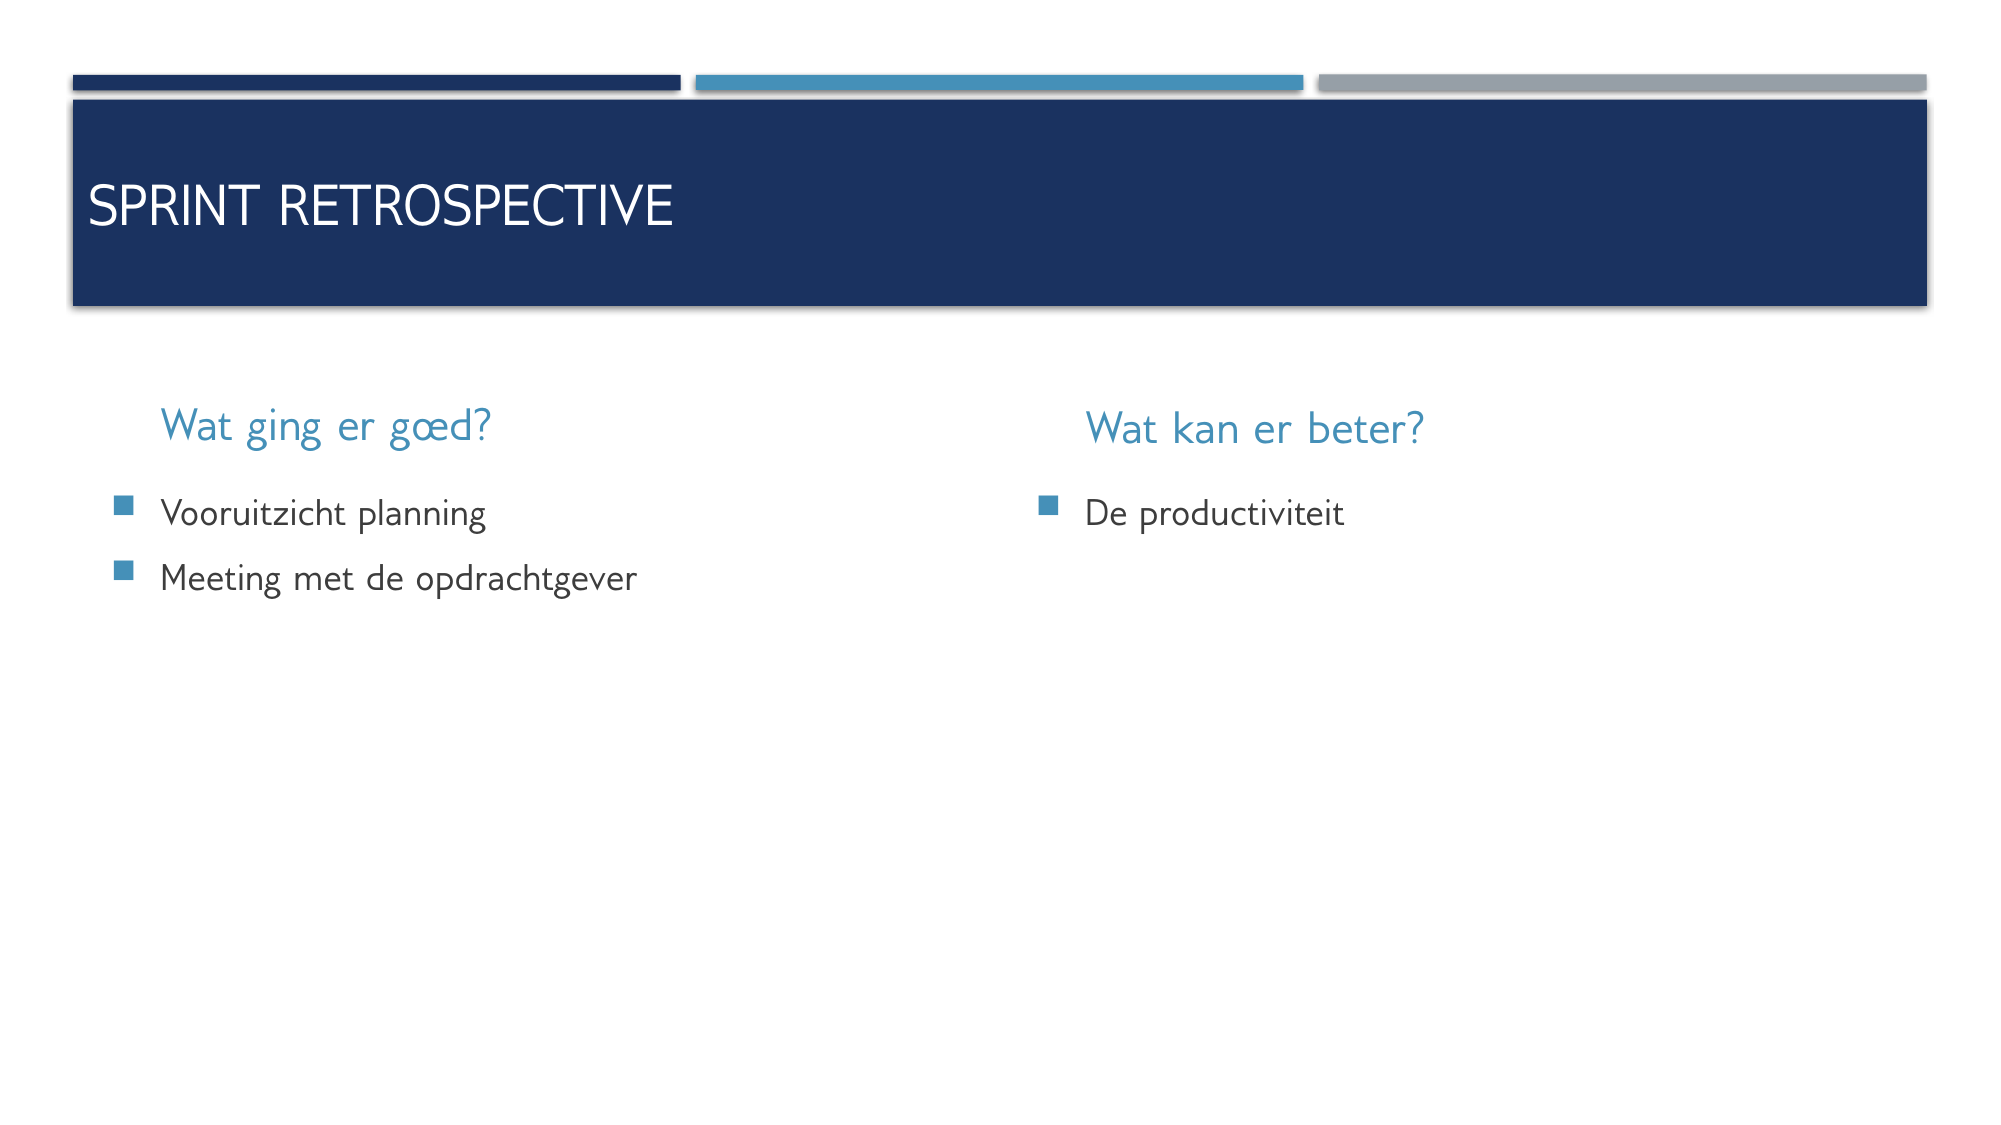

# Sprint retrospective
Wat ging er goed?
Wat kan er beter?
Vooruitzicht planning
Meeting met de opdrachtgever
De productiviteit